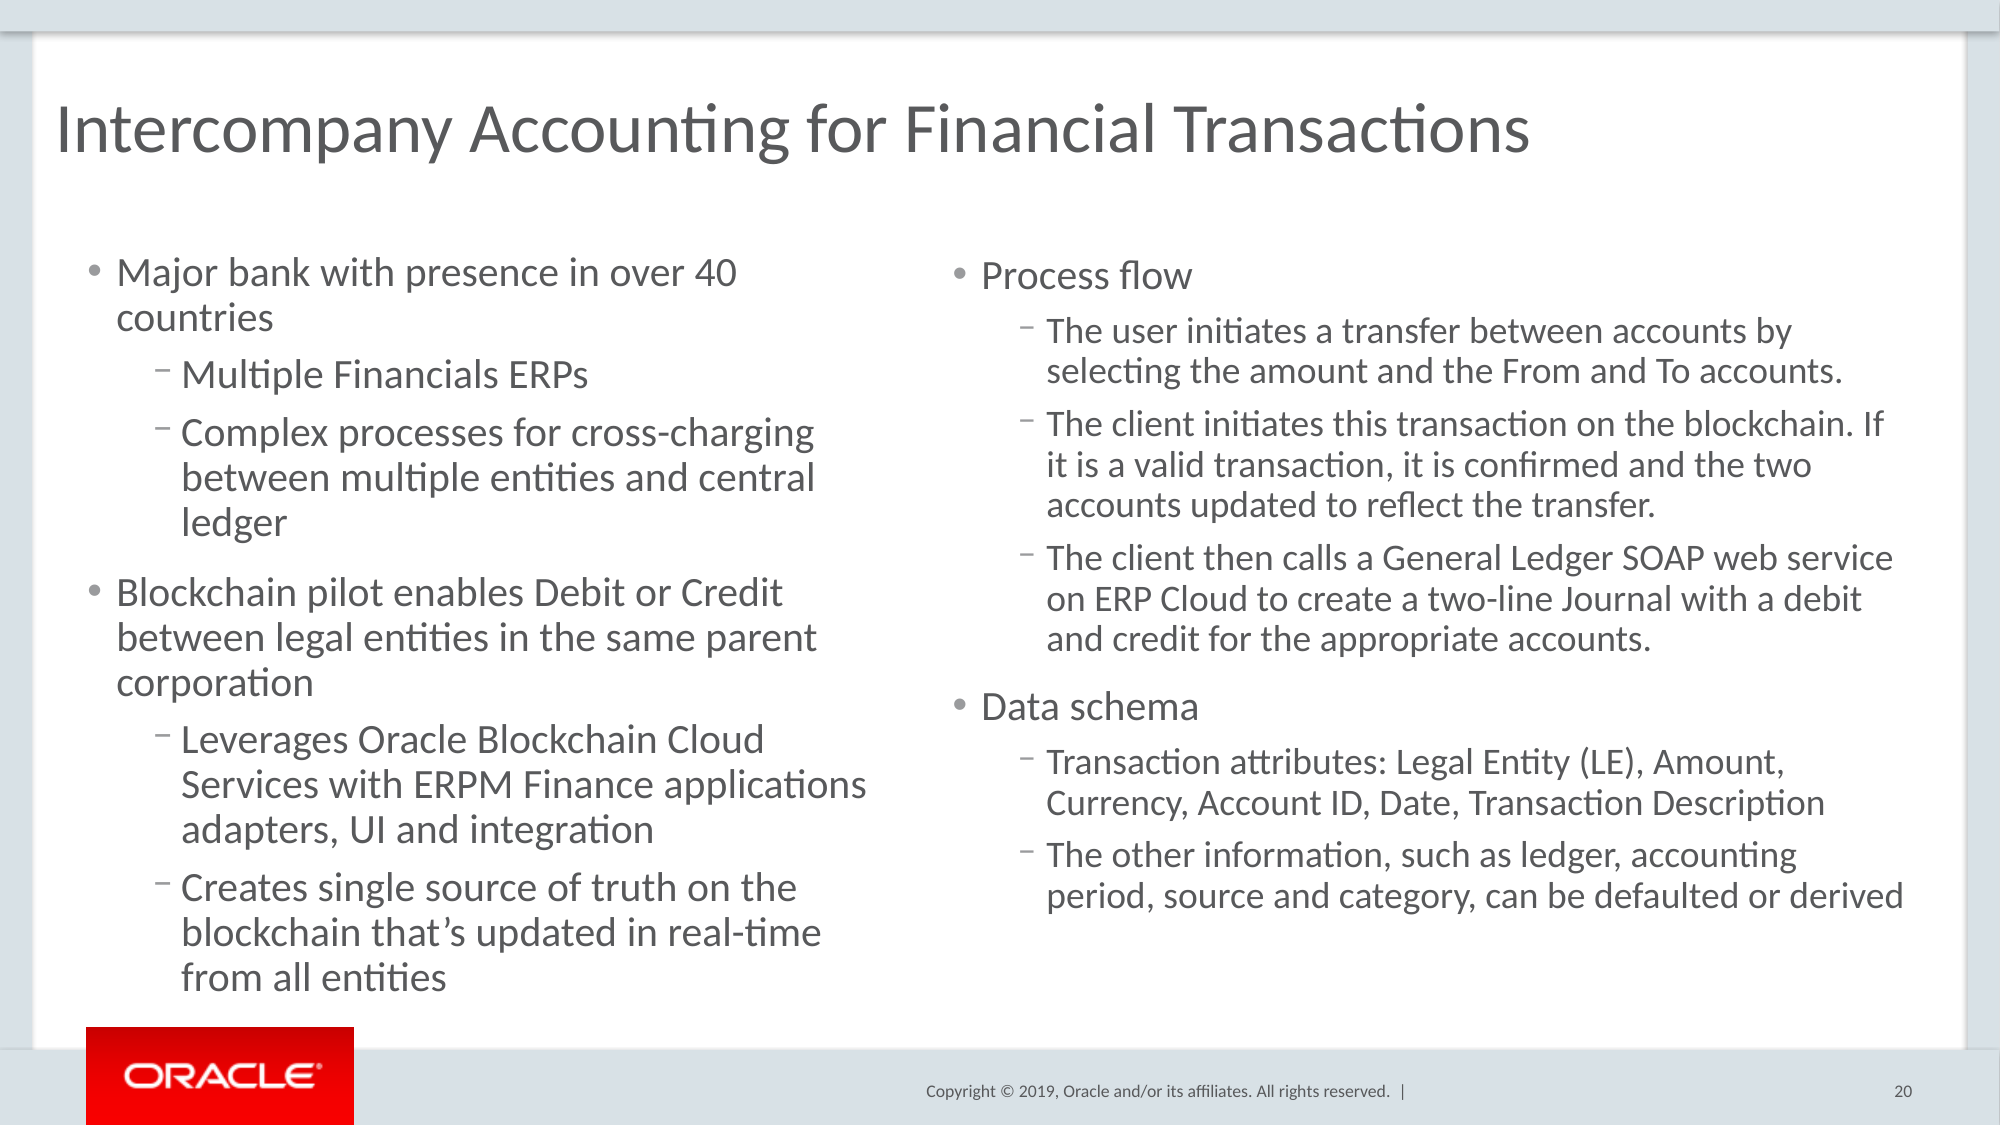

# Intercompany Accounting for Financial Transactions
Major bank with presence in over 40 countries
Multiple Financials ERPs
Complex processes for cross-charging between multiple entities and central ledger
Blockchain pilot enables Debit or Credit between legal entities in the same parent corporation
Leverages Oracle Blockchain Cloud Services with ERPM Finance applications adapters, UI and integration
Creates single source of truth on the blockchain that’s updated in real-time from all entities
Process flow
The user initiates a transfer between accounts by selecting the amount and the From and To accounts.
The client initiates this transaction on the blockchain. If it is a valid transaction, it is confirmed and the two accounts updated to reflect the transfer.
The client then calls a General Ledger SOAP web service on ERP Cloud to create a two-line Journal with a debit and credit for the appropriate accounts.
Data schema
Transaction attributes: Legal Entity (LE), Amount, Currency, Account ID, Date, Transaction Description
The other information, such as ledger, accounting period, source and category, can be defaulted or derived
20